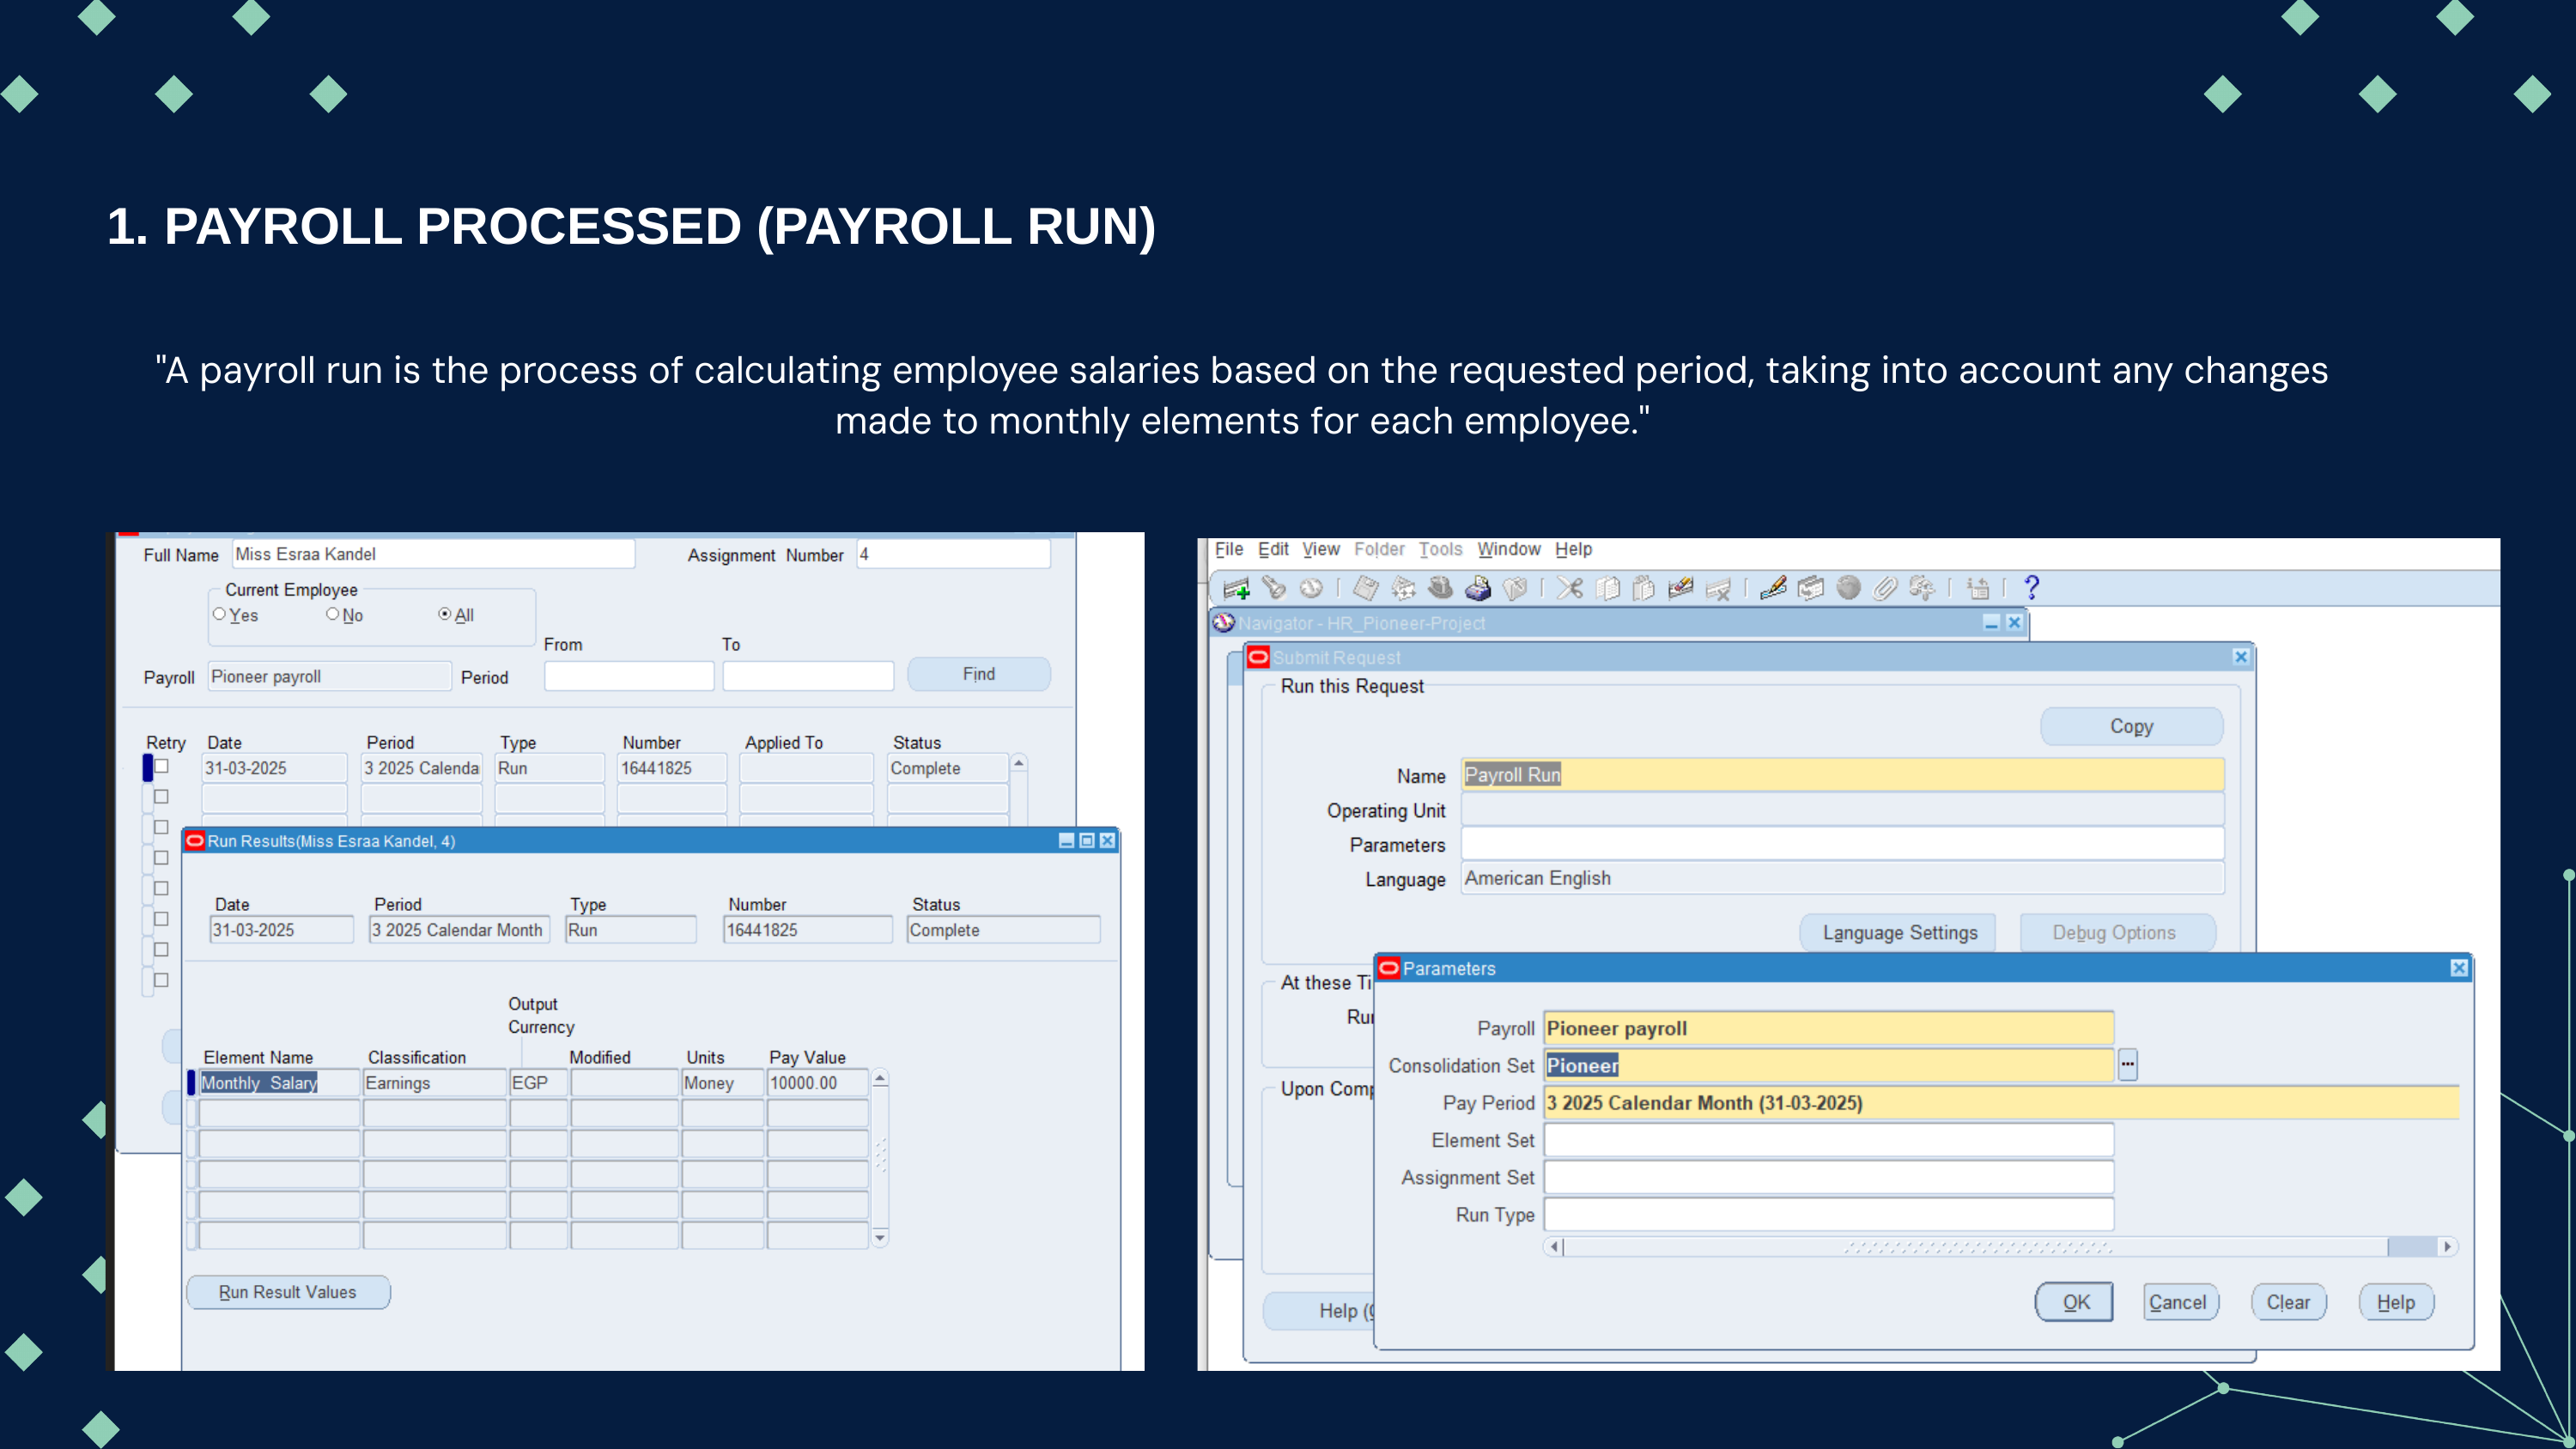

1. PAYROLL PROCESSED (PAYROLL RUN)

"A payroll run is the process of calculating employee salaries based on the requested period, taking into account any changes made to monthly elements for each employee."